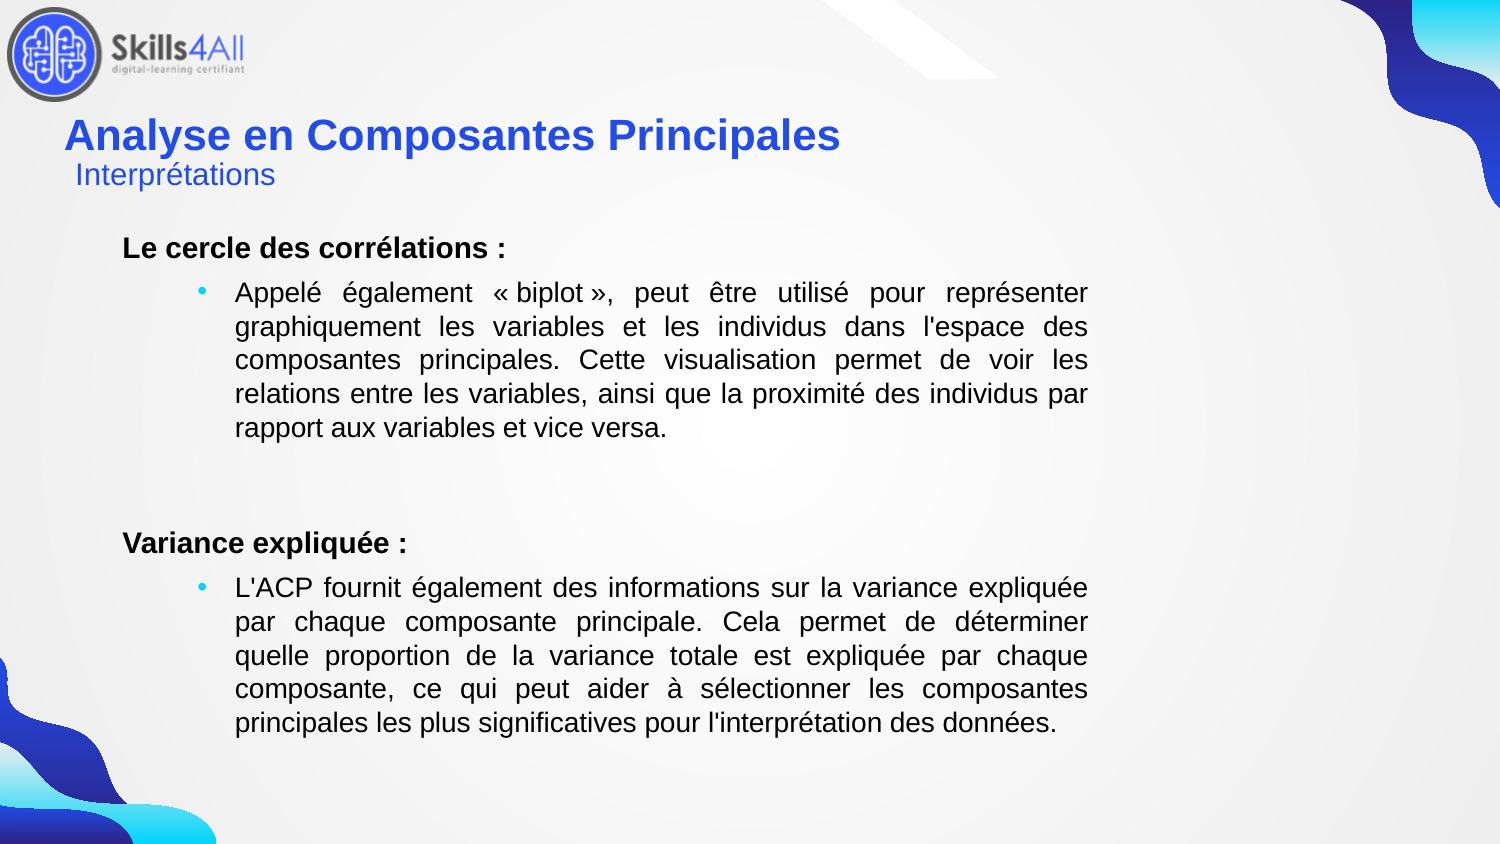

240
# Analyse en Composantes Principales
Interprétations
Le cercle des corrélations :
Appelé également « biplot », peut être utilisé pour représenter graphiquement les variables et les individus dans l'espace des composantes principales. Cette visualisation permet de voir les relations entre les variables, ainsi que la proximité des individus par rapport aux variables et vice versa.

Variance expliquée :
L'ACP fournit également des informations sur la variance expliquée par chaque composante principale. Cela permet de déterminer quelle proportion de la variance totale est expliquée par chaque composante, ce qui peut aider à sélectionner les composantes principales les plus significatives pour l'interprétation des données.